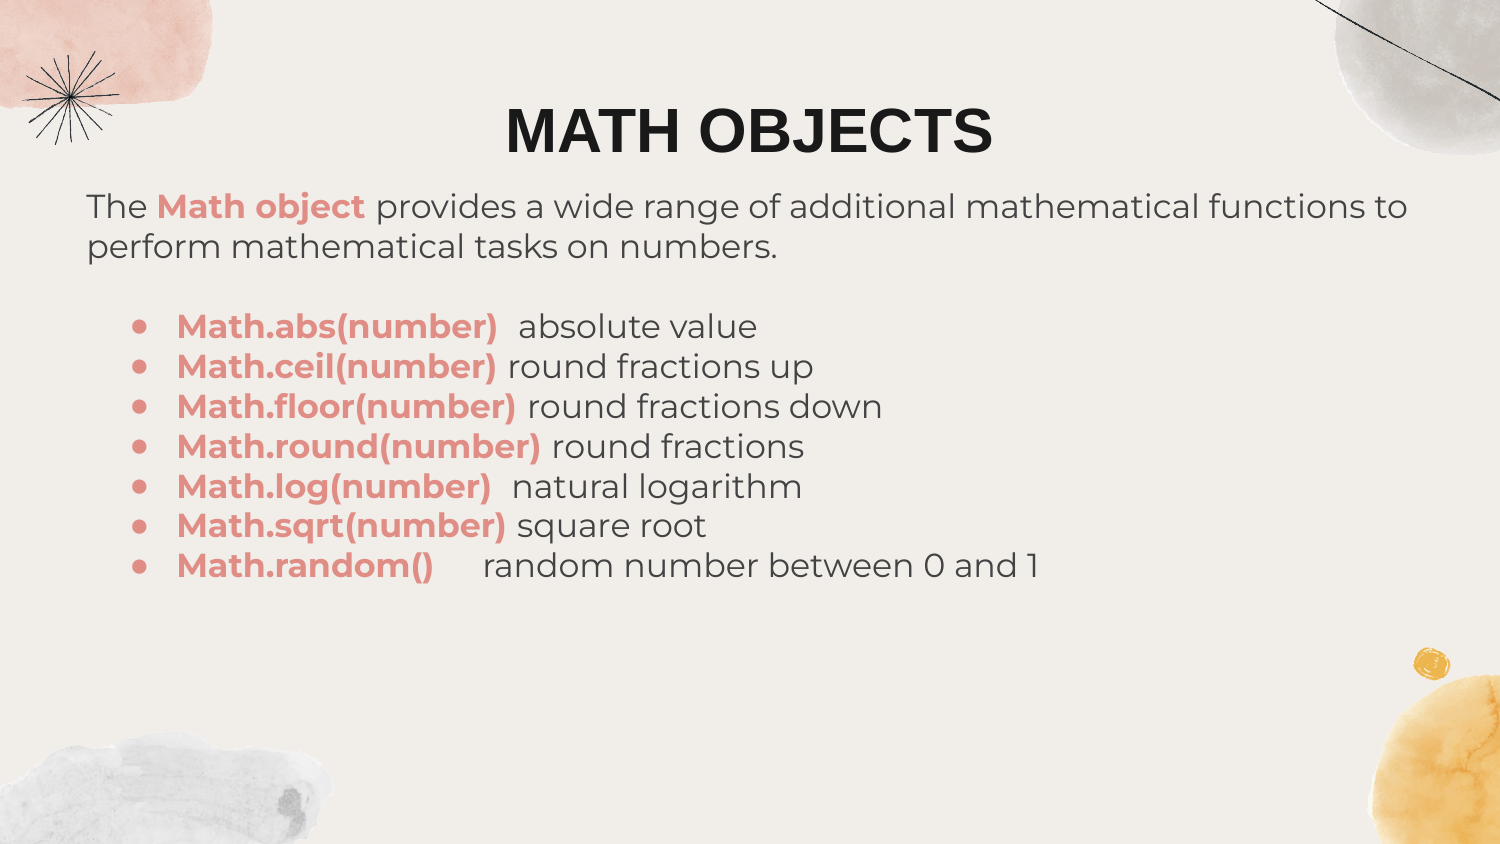

# MATH OBJECTS
The Math object provides a wide range of additional mathematical functions to perform mathematical tasks on numbers.

Math.abs(number)  absolute value
Math.ceil(number) round fractions up
Math.floor(number) round fractions down
Math.round(number) round fractions
Math.log(number)  natural logarithm
Math.sqrt(number) square root
Math.random()     random number between 0 and 1